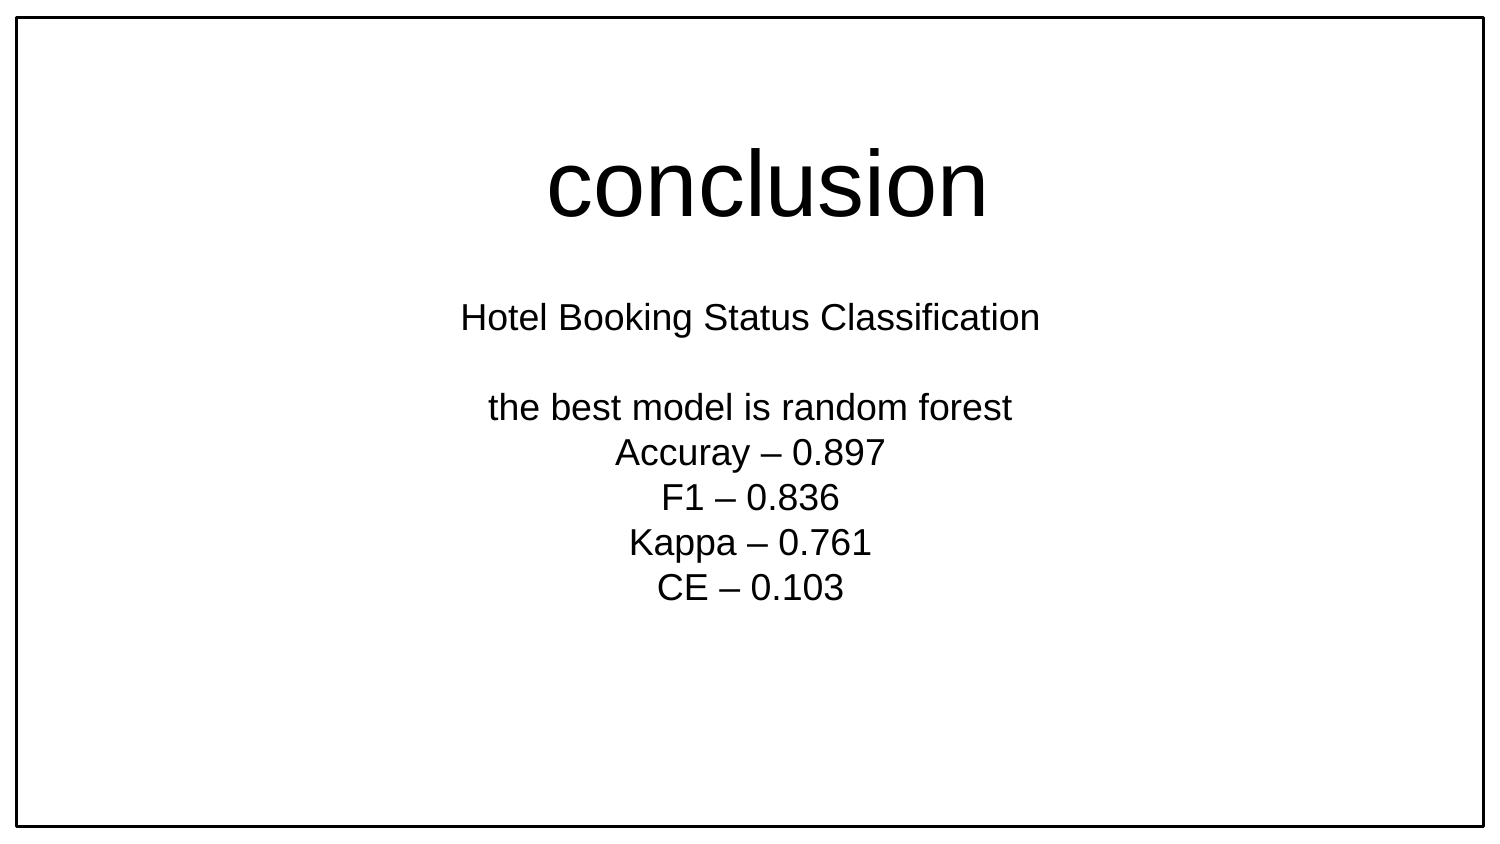

conclusion
Hotel Booking Status Classification

the best model is random forest
Accuray – 0.897
F1 – 0.836
Kappa – 0.761
CE – 0.103